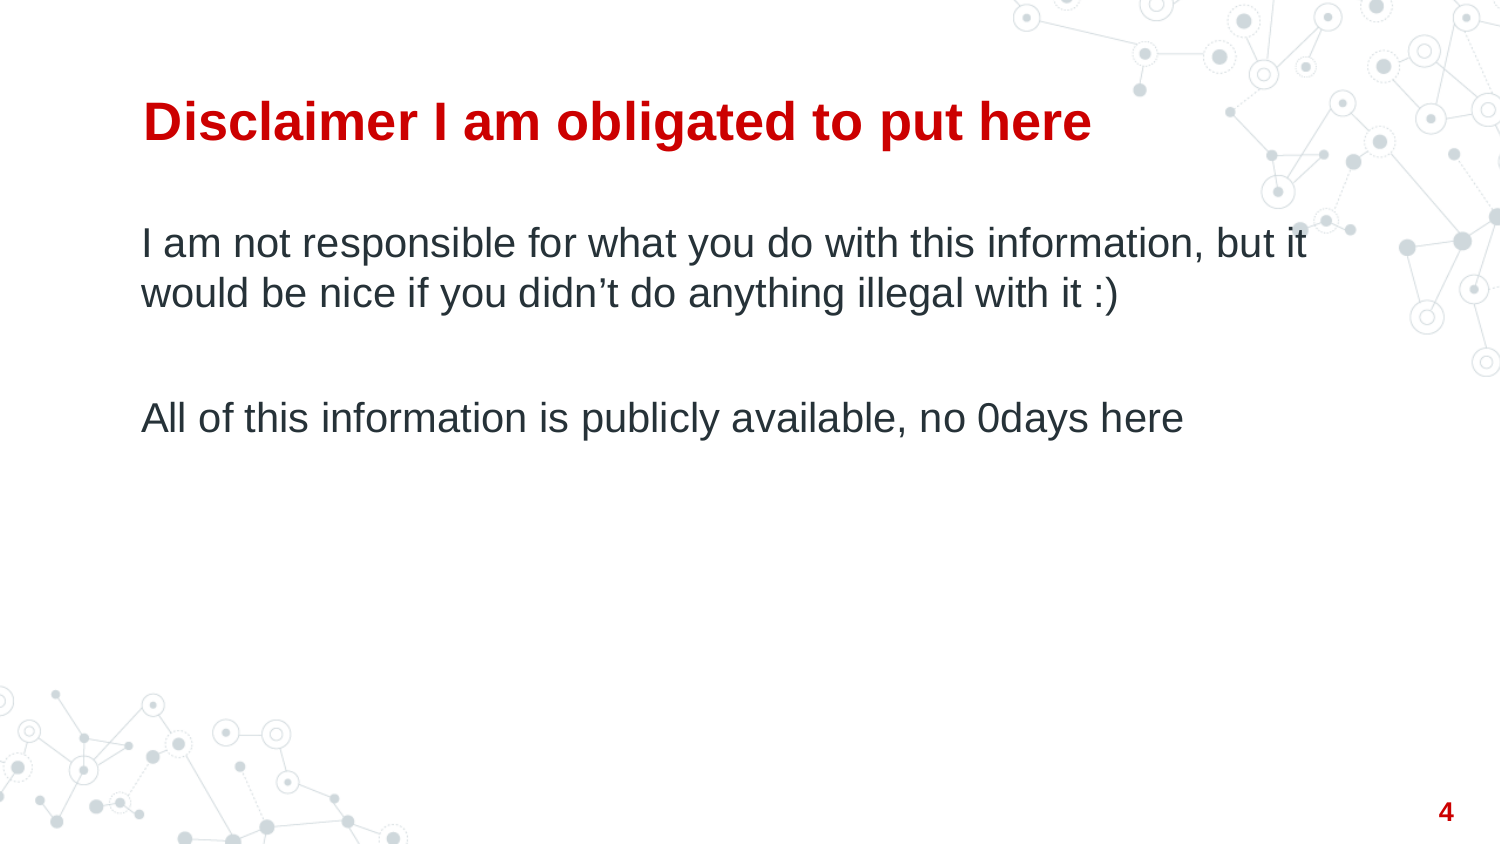

# Disclaimer I am obligated to put here
I am not responsible for what you do with this information, but it would be nice if you didn’t do anything illegal with it :)

All of this information is publicly available, no 0days here

4